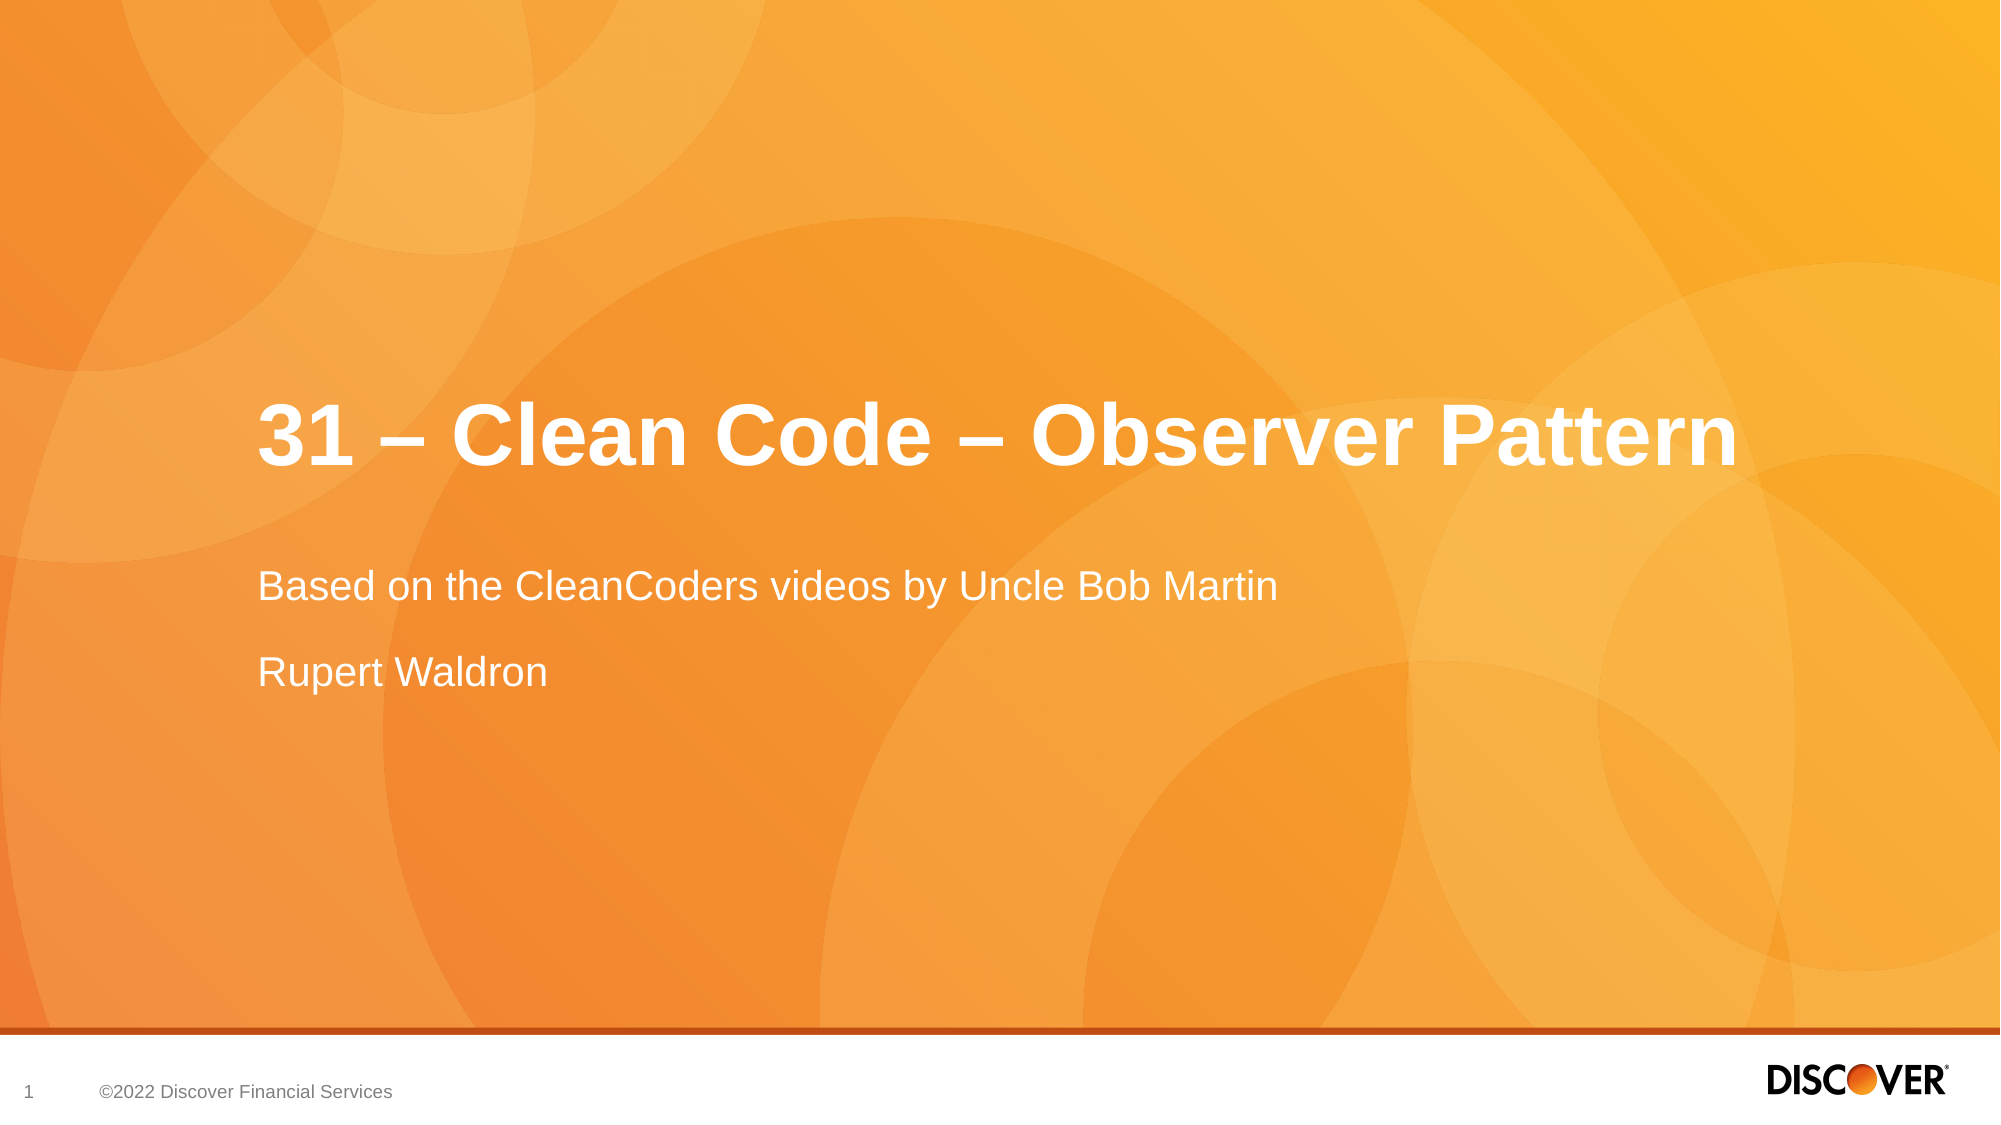

# 31 – Clean Code – Observer Pattern
Based on the CleanCoders videos by Uncle Bob Martin
Rupert Waldron